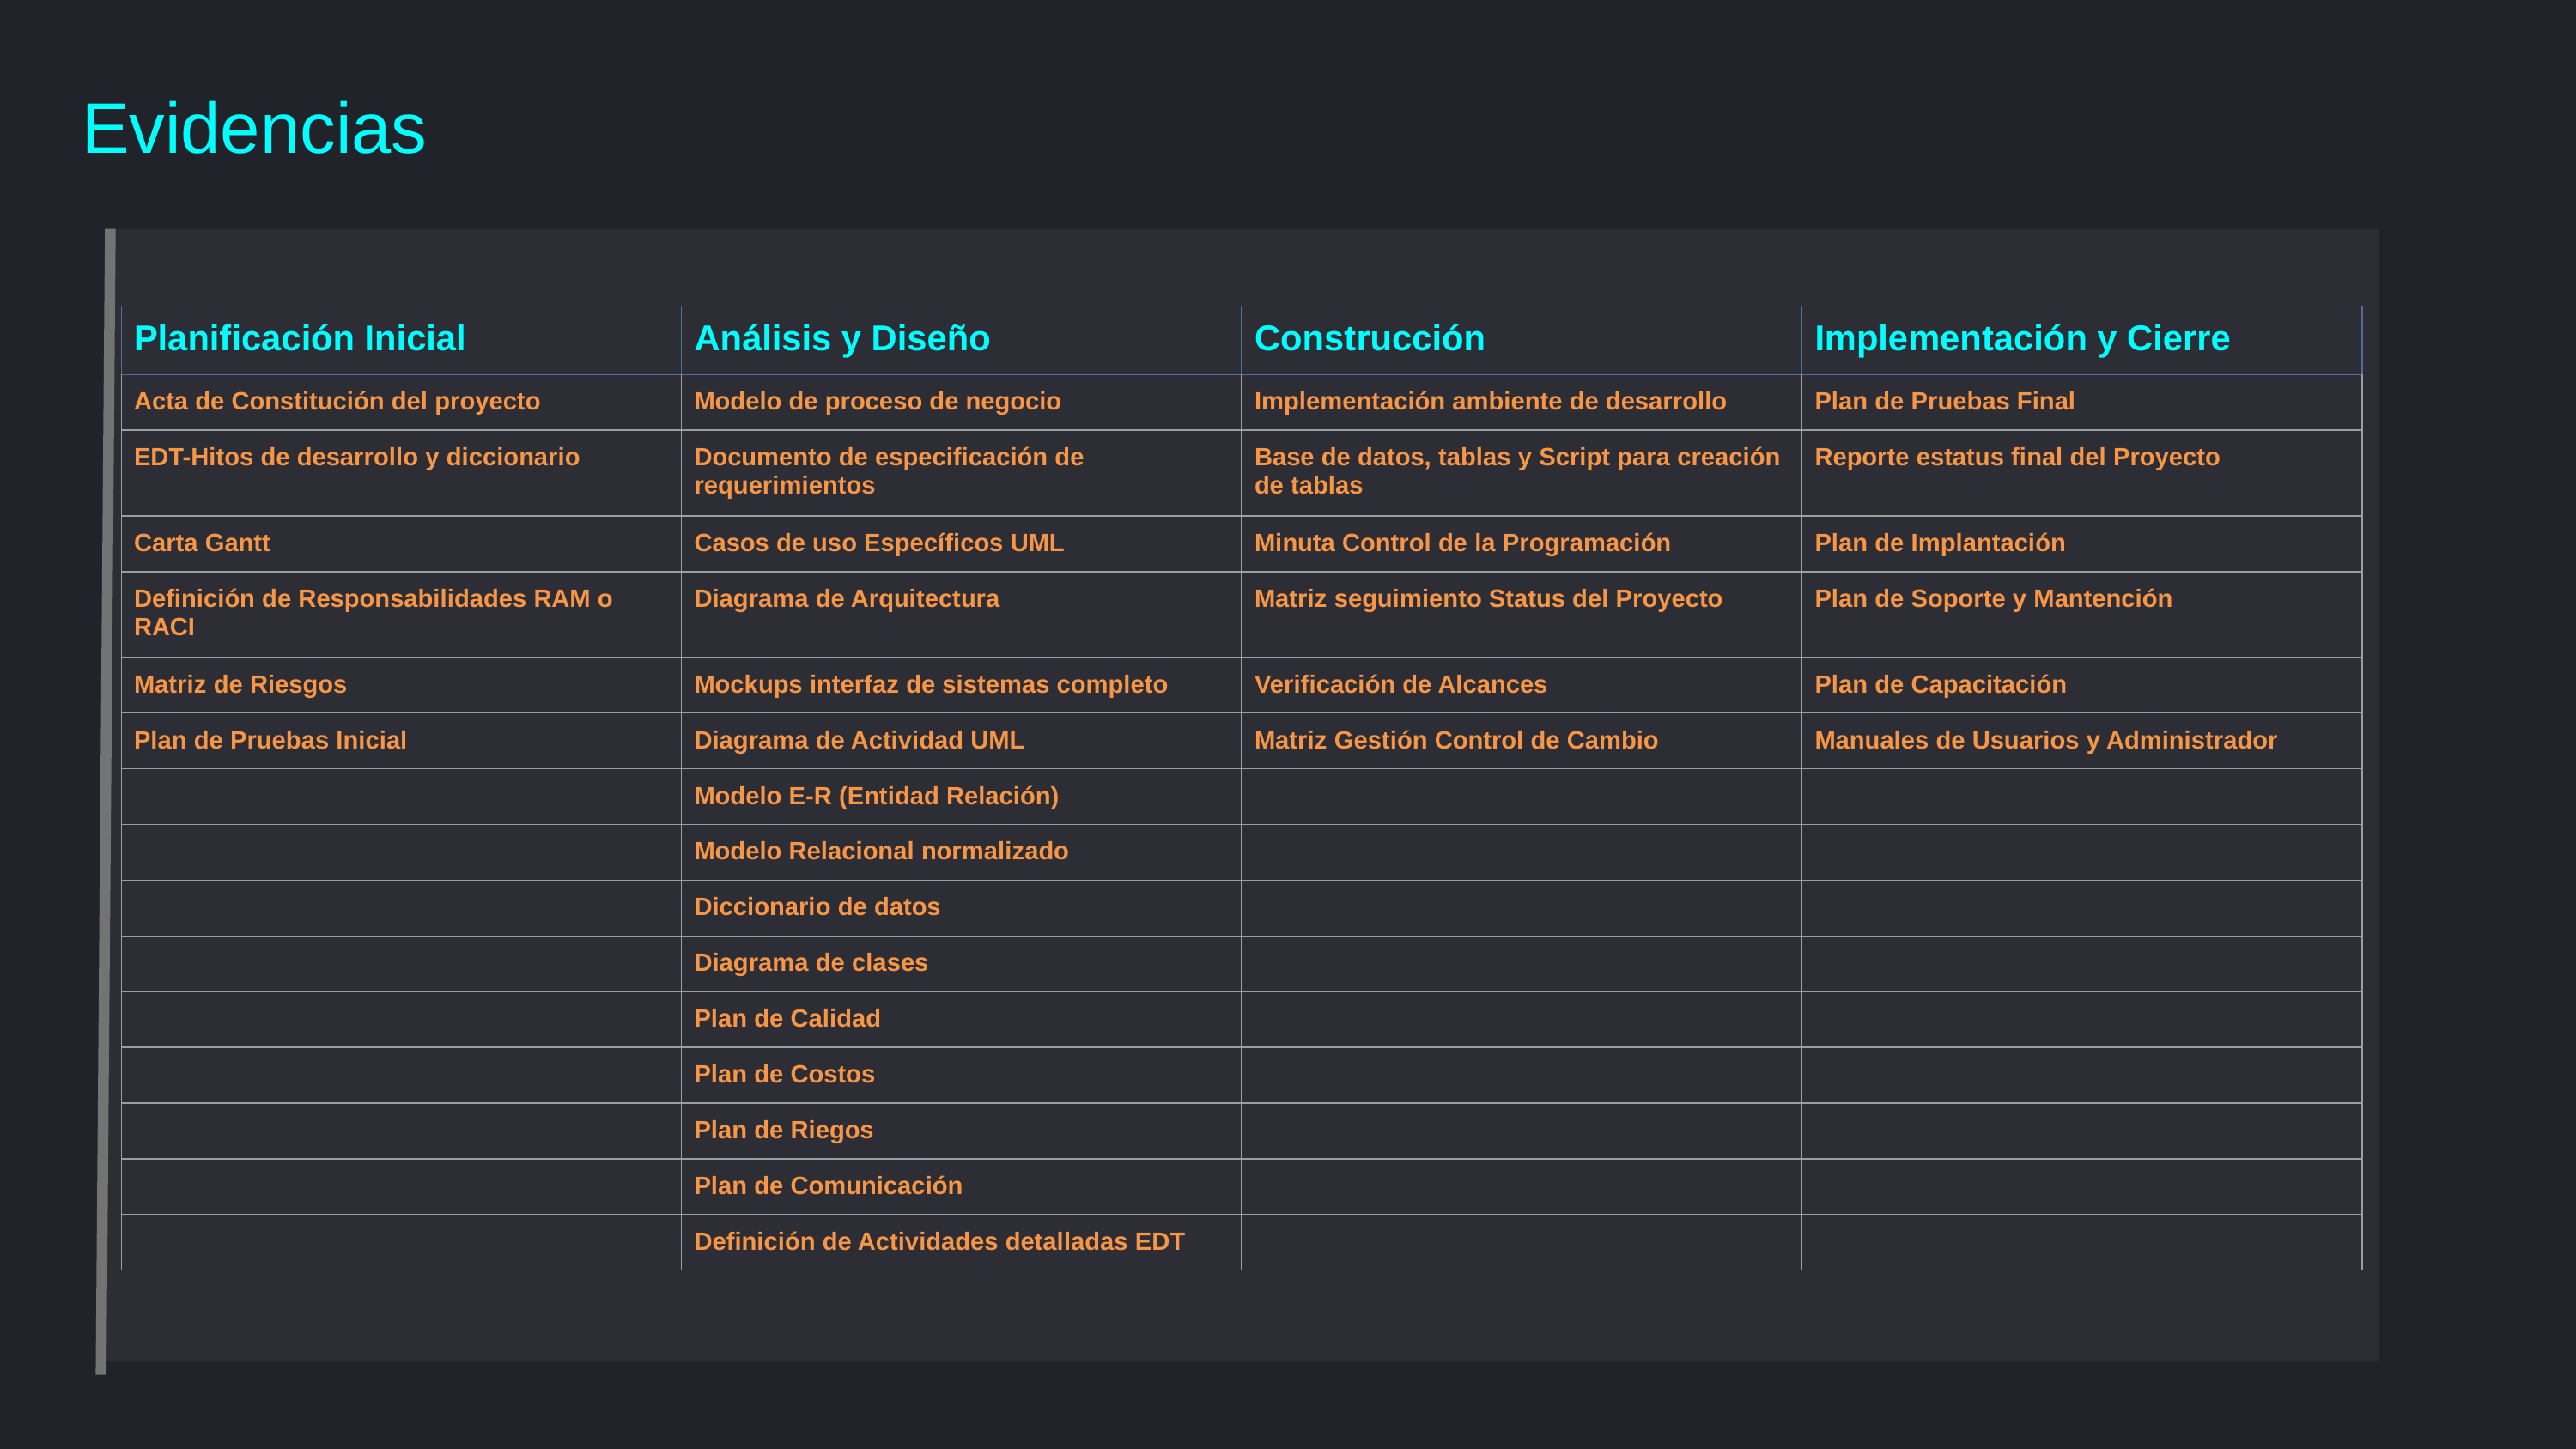

Evidencias

| Planificación Inicial | Análisis y Diseño | Construcción | Implementación y Cierre |
| --- | --- | --- | --- |
| Acta de Constitución del proyecto | Modelo de proceso de negocio | Implementación ambiente de desarrollo | Plan de Pruebas Final |
| EDT-Hitos de desarrollo y diccionario | Documento de especificación de requerimientos | Base de datos, tablas y Script para creación de tablas | Reporte estatus final del Proyecto |
| Carta Gantt | Casos de uso Específicos UML | Minuta Control de la Programación | Plan de Implantación |
| Definición de Responsabilidades RAM o RACI | Diagrama de Arquitectura | Matriz seguimiento Status del Proyecto | Plan de Soporte y Mantención |
| Matriz de Riesgos | Mockups interfaz de sistemas completo | Verificación de Alcances | Plan de Capacitación |
| Plan de Pruebas Inicial | Diagrama de Actividad UML | Matriz Gestión Control de Cambio | Manuales de Usuarios y Administrador |
|  | Modelo E-R (Entidad Relación) |  |  |
|  | Modelo Relacional normalizado |  |  |
|  | Diccionario de datos |  |  |
|  | Diagrama de clases |  |  |
|  | Plan de Calidad |  |  |
|  | Plan de Costos |  |  |
|  | Plan de Riegos |  |  |
|  | Plan de Comunicación |  |  |
|  | Definición de Actividades detalladas EDT |  |  |